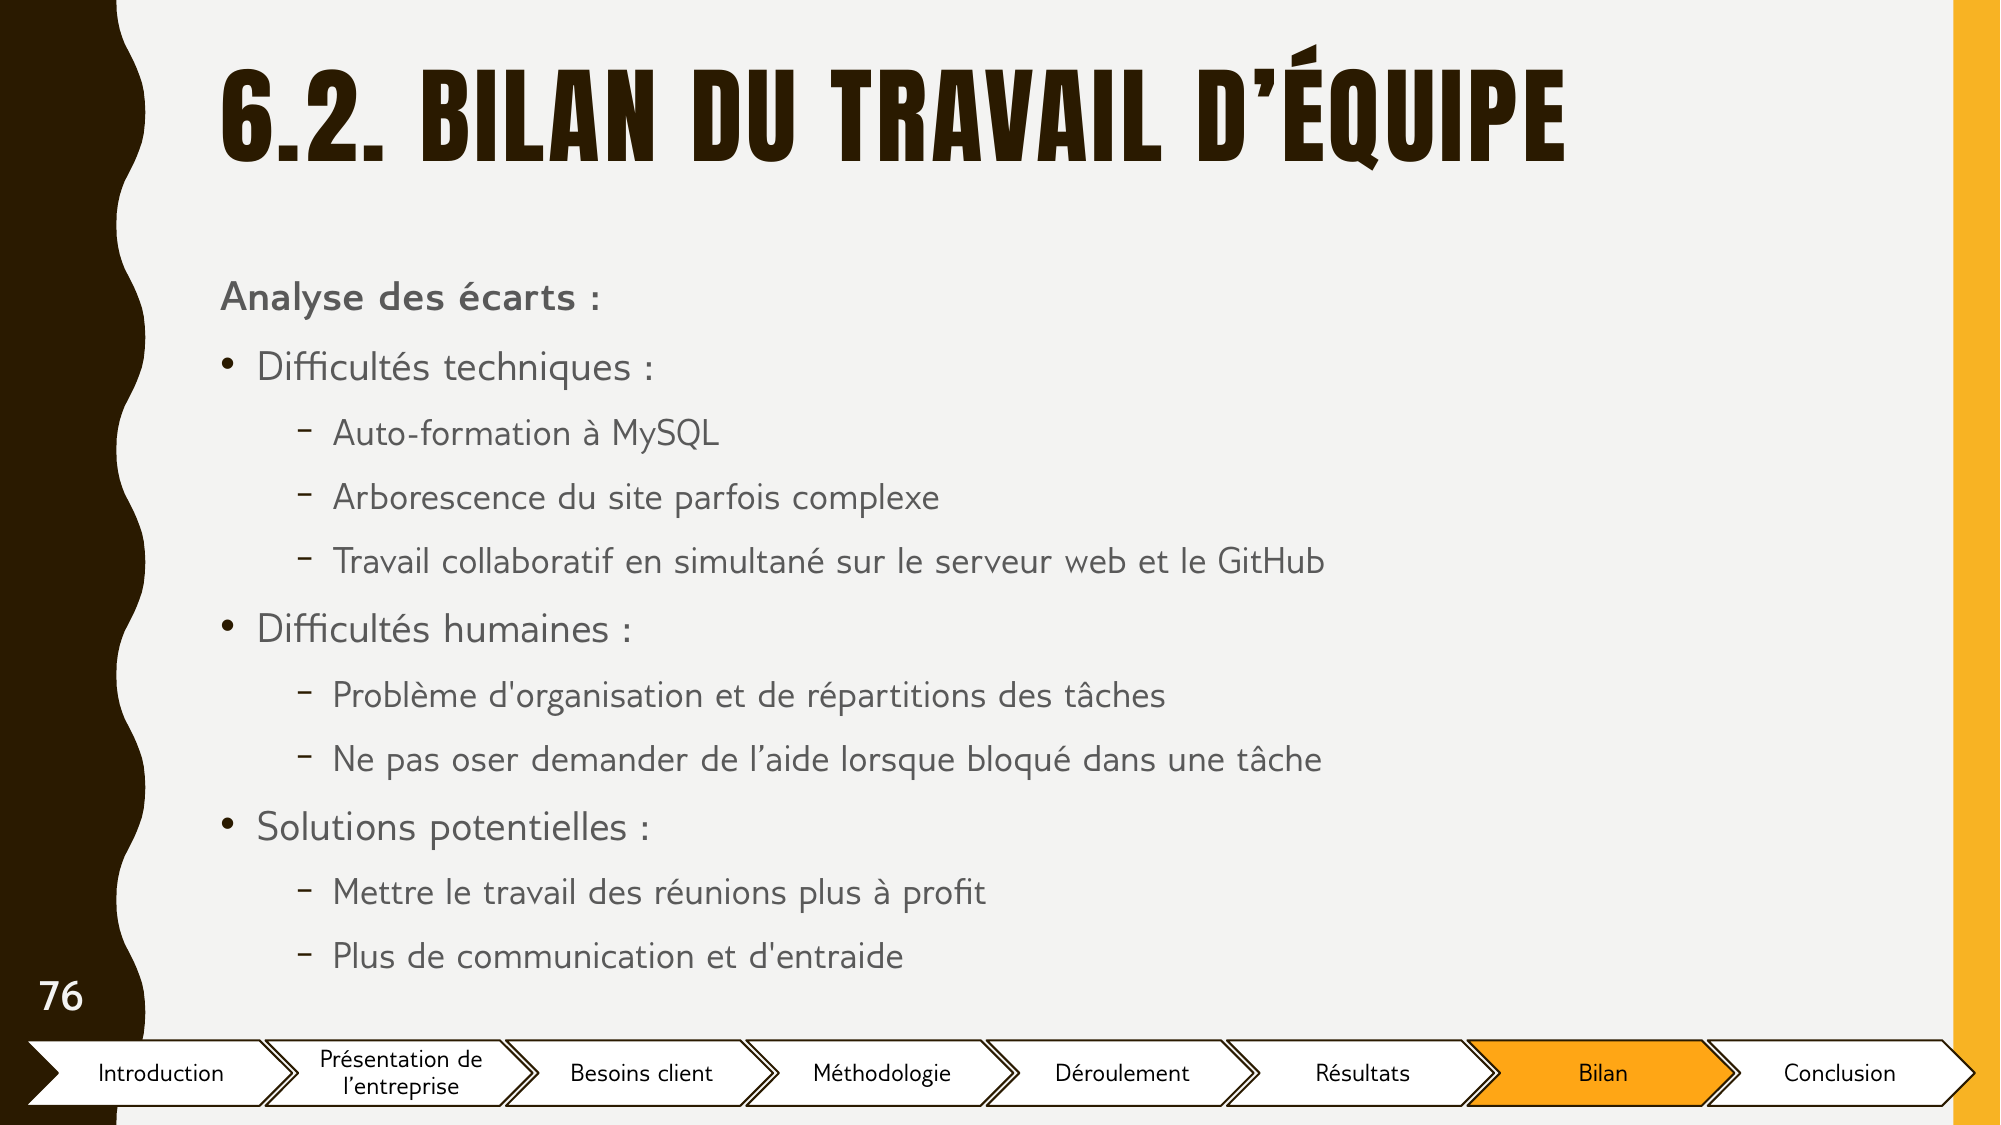

# 6.2. Bilan du travail d’équipe
Analyse des écarts :
Difficultés techniques :
Auto-formation à MySQL
Arborescence du site parfois complexe
Travail collaboratif en simultané sur le serveur web et le GitHub
Difficultés humaines :
Problème d'organisation et de répartitions des tâches
Ne pas oser demander de l’aide lorsque bloqué dans une tâche
Solutions potentielles :
Mettre le travail des réunions plus à profit
Plus de communication et d'entraide
76
Introduction
Présentation de l’entreprise
Besoins client
Méthodologie
Déroulement
Résultats
Bilan
Conclusion